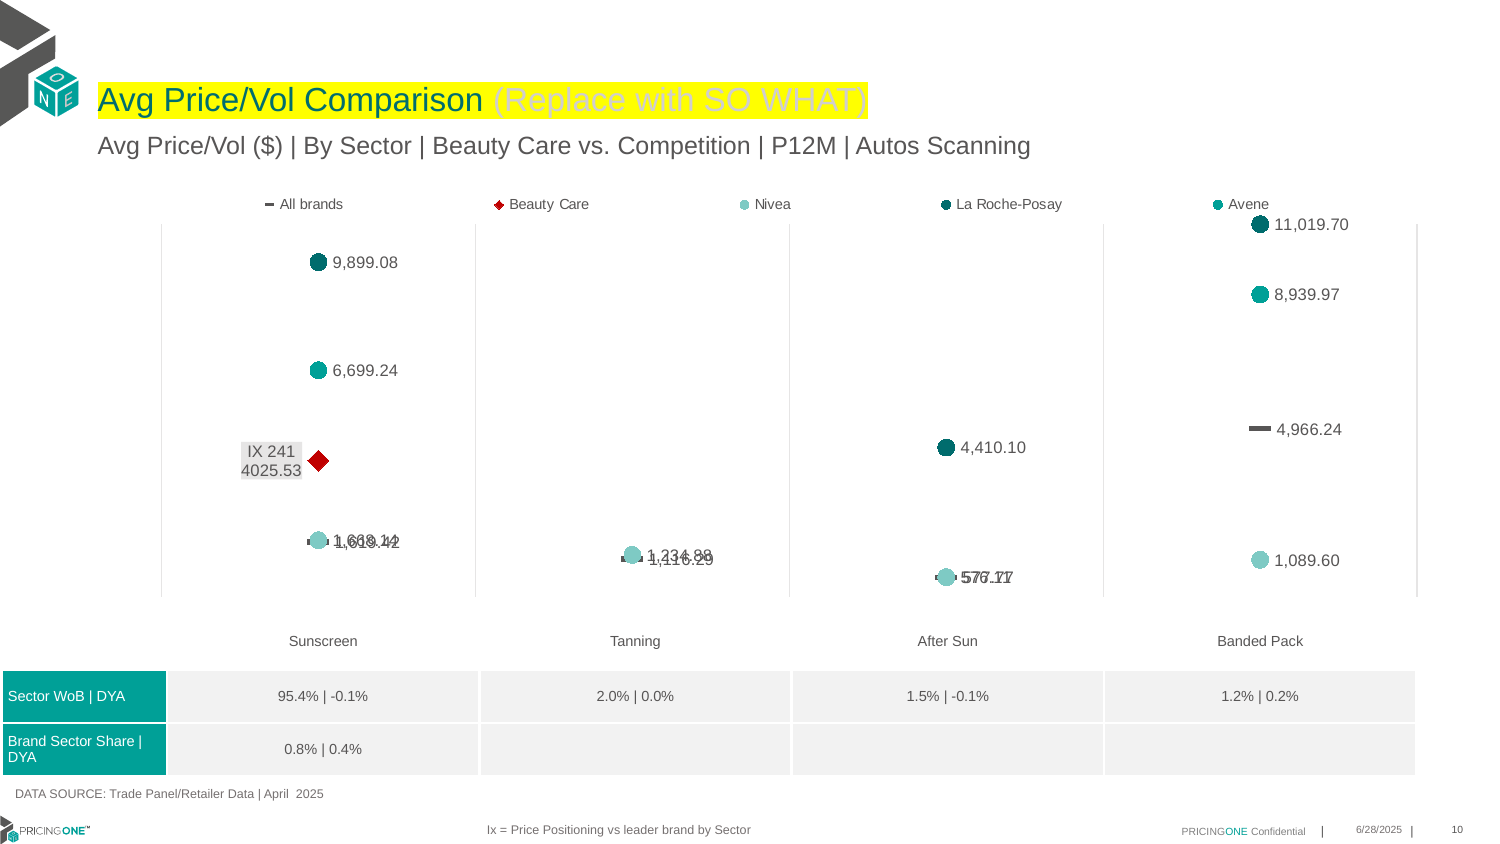

# Avg Price/Vol Comparison (Replace with SO WHAT)
Avg Price/Vol ($) | By Sector | Beauty Care vs. Competition | P12M | Autos Scanning

### Chart

| Category | All brands | Beauty Care | Nivea | La Roche-Posay | Avene |
|---|---|---|---|---|---|
| IX 241 | 1619.42 | 4025.53 | 1668.14 | 9899.08 | 6699.24 |
| None | 1116.29 | None | 1234.88 | None | None |
| None | 577.77 | None | 576.11 | 4410.1 | None |
| None | 4966.24 | None | 1089.6 | 11019.7 | 8939.97 |
|  | Sunscreen | Tanning | After Sun | Banded Pack |
| --- | --- | --- | --- | --- |
| Sector WoB | DYA | 95.4% | -0.1% | 2.0% | 0.0% | 1.5% | -0.1% | 1.2% | 0.2% |
| Brand Sector Share | DYA | 0.8% | 0.4% |  |  |  |
DATA SOURCE: Trade Panel/Retailer Data | April  2025
Ix = Price Positioning vs leader brand by Sector
6/28/2025
10